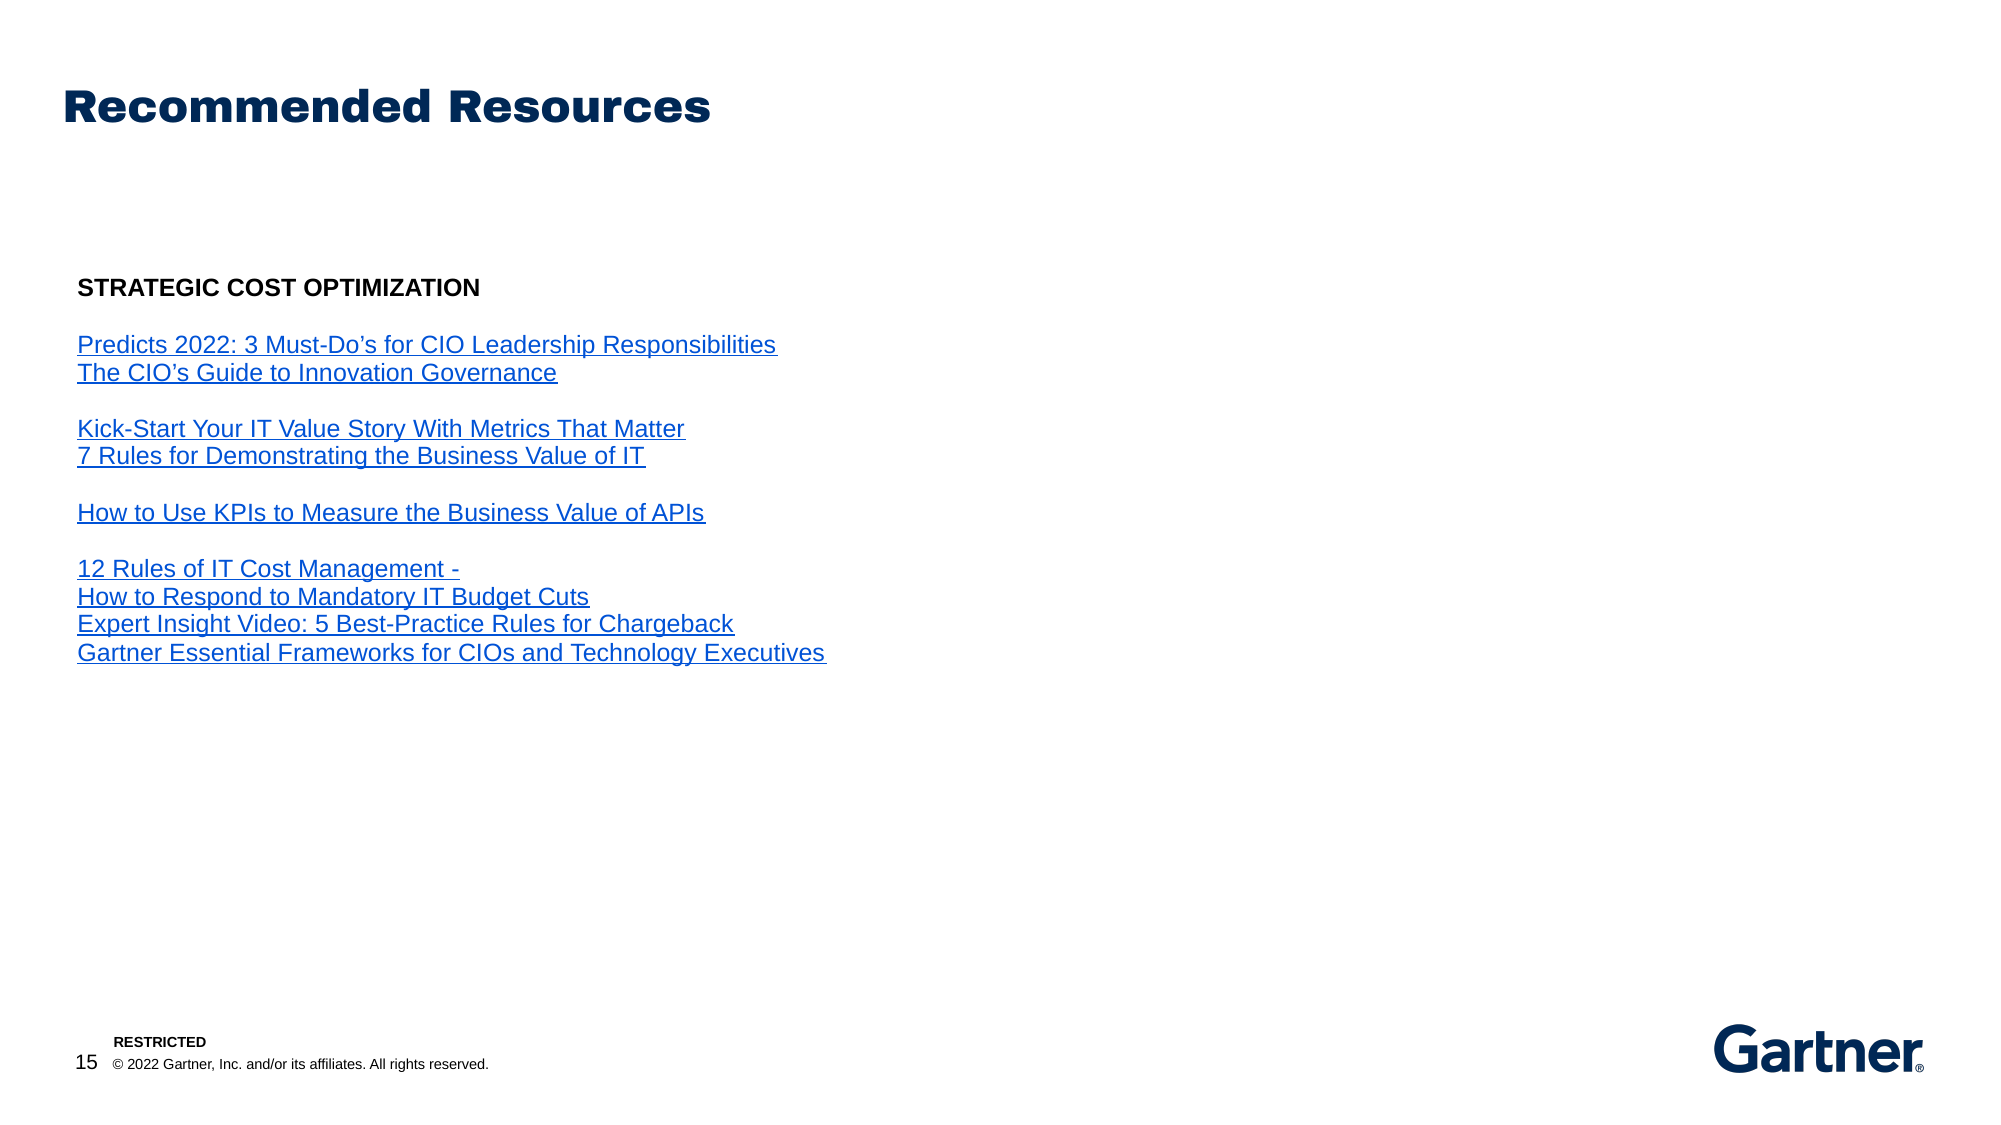

# Recommended Resources
|  |  |  |  |  |  |  |  |  |  |  |  |  |  |  |  |  |  |  |  |  |  |  |  |  |  |  |  |  |  |  |  |  |  |  |  |  |  |  |  |  |  |  |  |  |  |  |  |  |  |  |  |
| --- | --- | --- | --- | --- | --- | --- | --- | --- | --- | --- | --- | --- | --- | --- | --- | --- | --- | --- | --- | --- | --- | --- | --- | --- | --- | --- | --- | --- | --- | --- | --- | --- | --- | --- | --- | --- | --- | --- | --- | --- | --- | --- | --- | --- | --- | --- | --- | --- | --- | --- | --- |
| STRATEGIC COST OPTIMIZATION |  |  |  |  |  |  |  |  |  |  |  |  |  |  |  |  |  |  |  |  |  |  |  |  |  |  |  |  |  |  |  |  |  |  |  |  |  |  |  |  |  |  |  |  |  |  |  |  |  |  |  |
| Predicts 2022: 3 Must-Do’s for CIO Leadership Responsibilities The CIO’s Guide to Innovation Governance Kick-Start Your IT Value Story With Metrics That Matter 7 Rules for Demonstrating the Business Value of IT How to Use KPIs to Measure the Business Value of APIs 12 Rules of IT Cost Management - How to Respond to Mandatory IT Budget Cuts Expert Insight Video: 5 Best-Practice Rules for Chargeback Gartner Essential Frameworks for CIOs and Technology Executives |  |  |  |  |  |  |  |  |  |  |  |  |  |  |  |  |  |  |  |  |  |  |  |  |  |  |  |  |  |  |  |  |  |  |  |  |  |  |  |  |  |  |  |  |  |  |  |  |  |  |  |